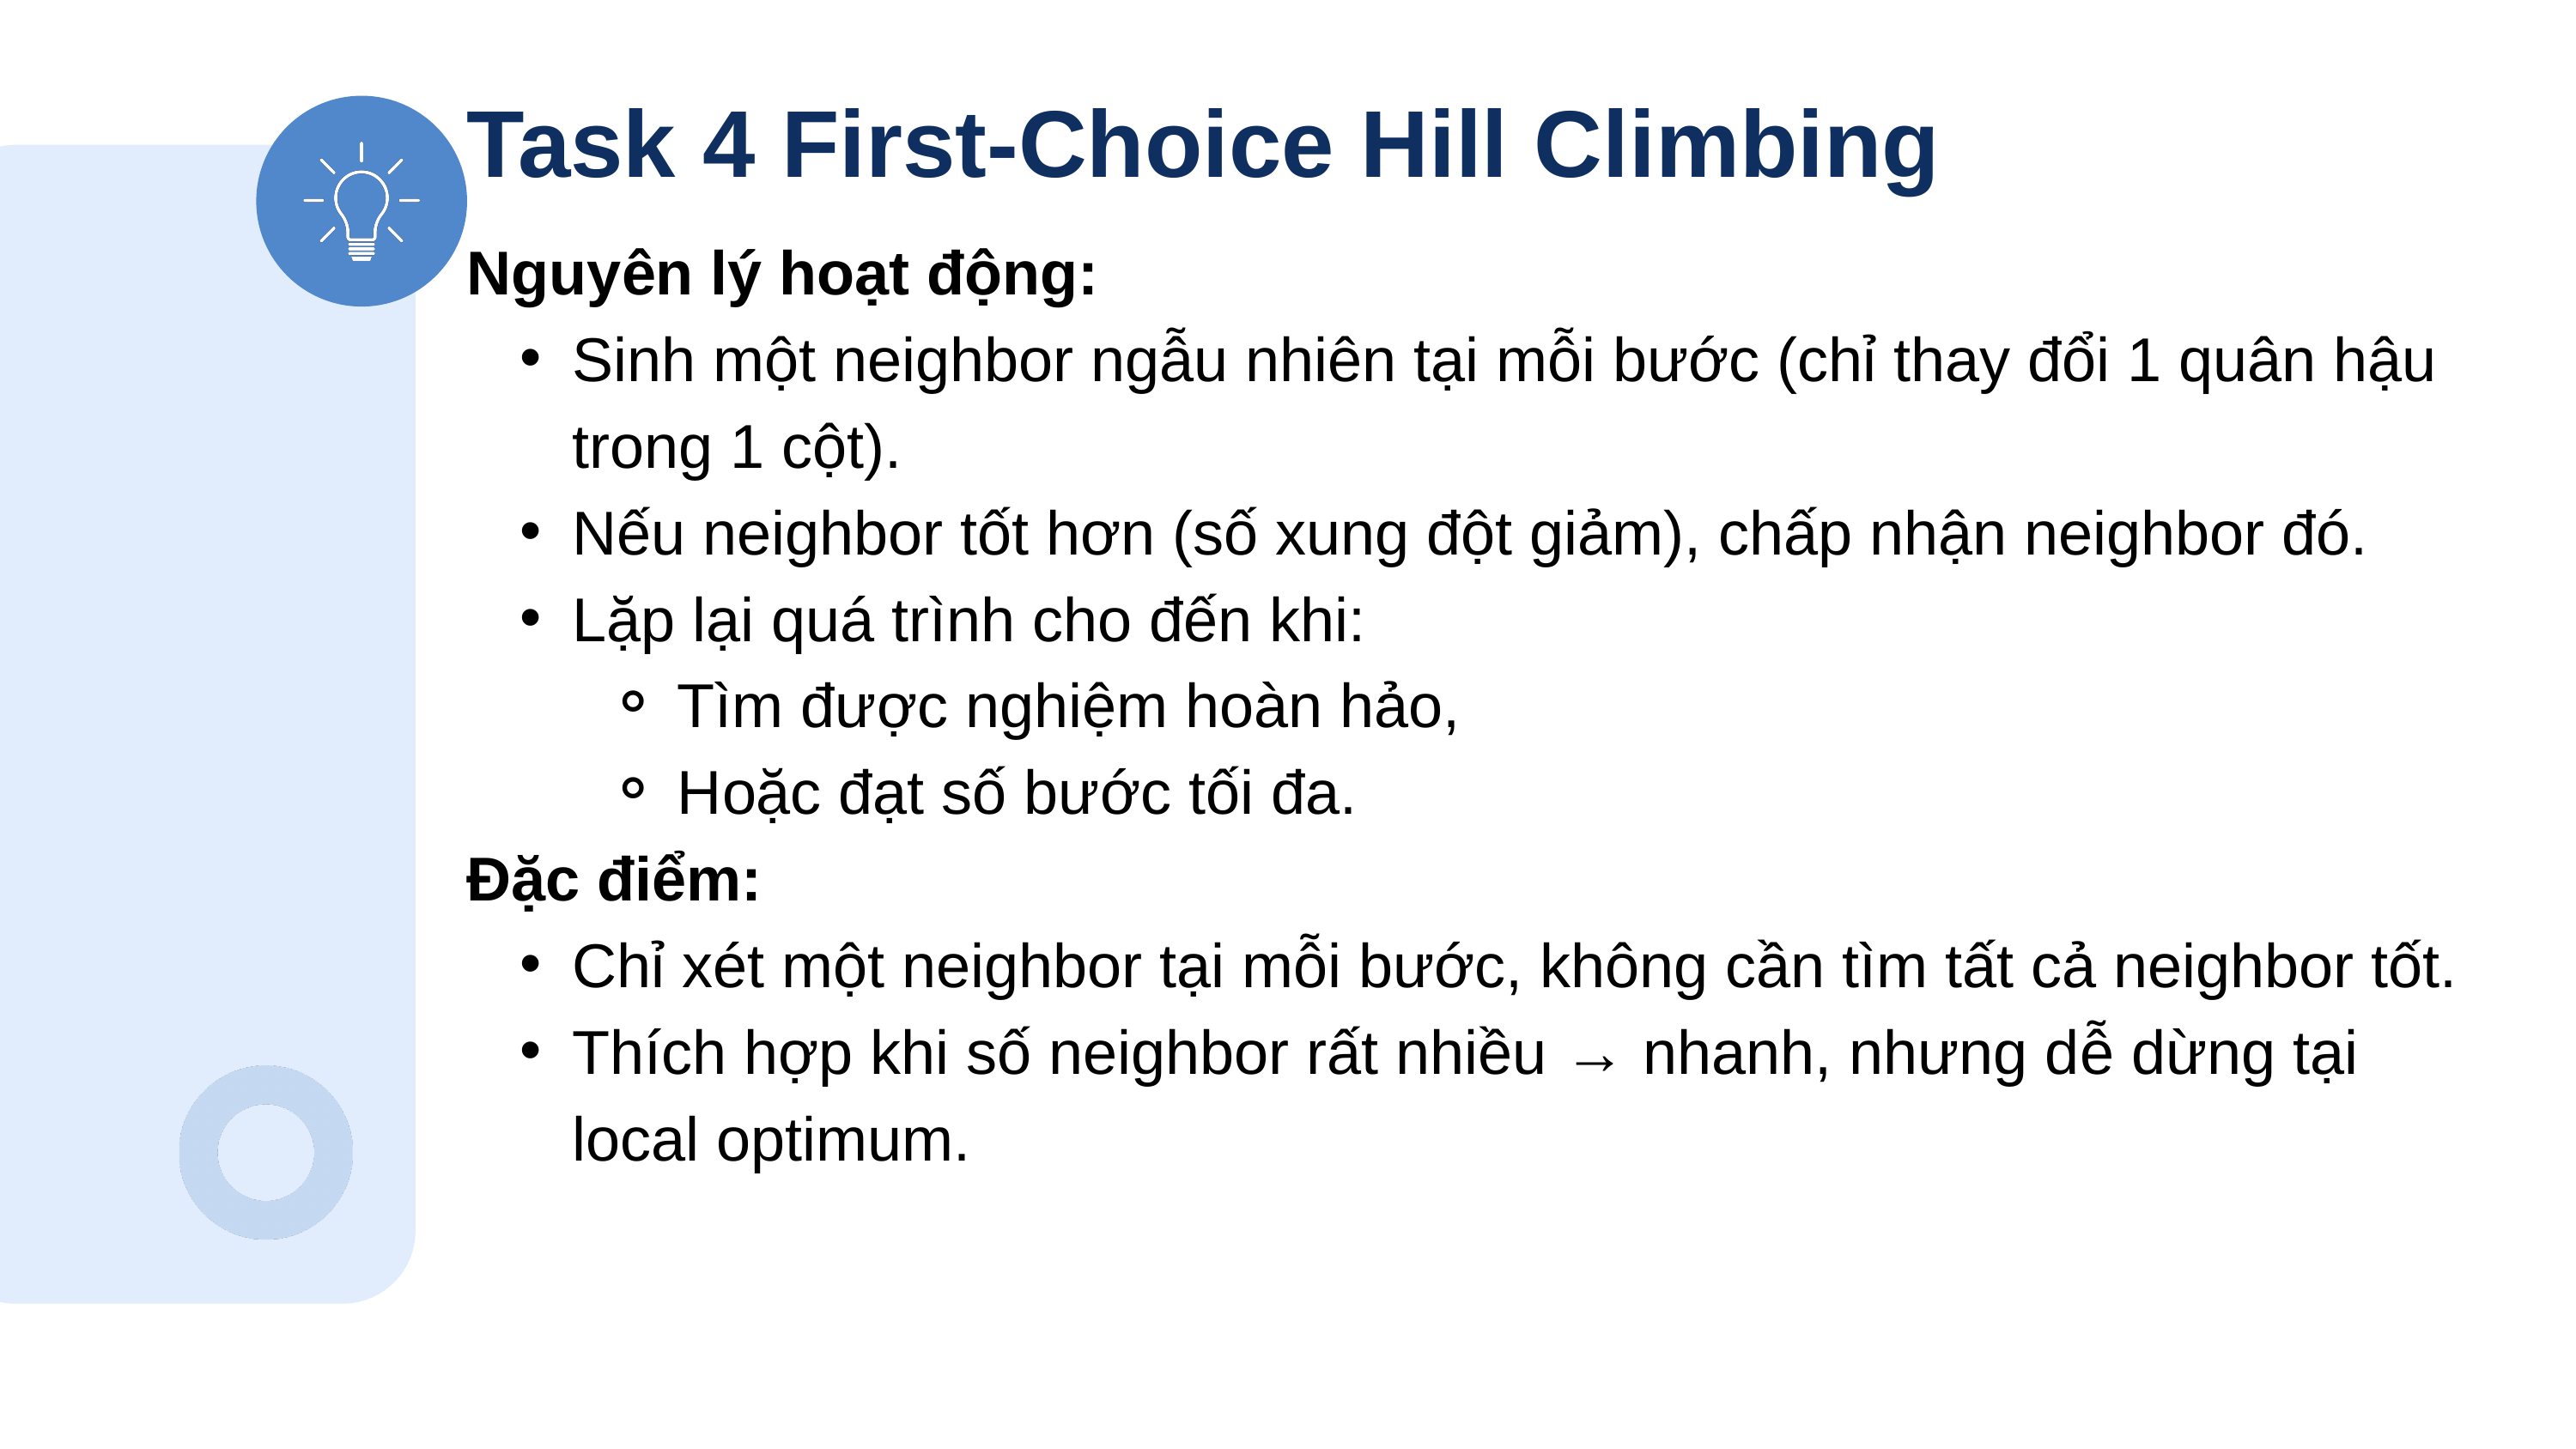

Task 4 First-Choice Hill Climbing

Nguyên lý hoạt động:
Sinh một neighbor ngẫu nhiên tại mỗi bước (chỉ thay đổi 1 quân hậu trong 1 cột).
Nếu neighbor tốt hơn (số xung đột giảm), chấp nhận neighbor đó.
Lặp lại quá trình cho đến khi:
Tìm được nghiệm hoàn hảo,
Hoặc đạt số bước tối đa.
Đặc điểm:
Chỉ xét một neighbor tại mỗi bước, không cần tìm tất cả neighbor tốt.
Thích hợp khi số neighbor rất nhiều → nhanh, nhưng dễ dừng tại local optimum.
Arctic Area Protection